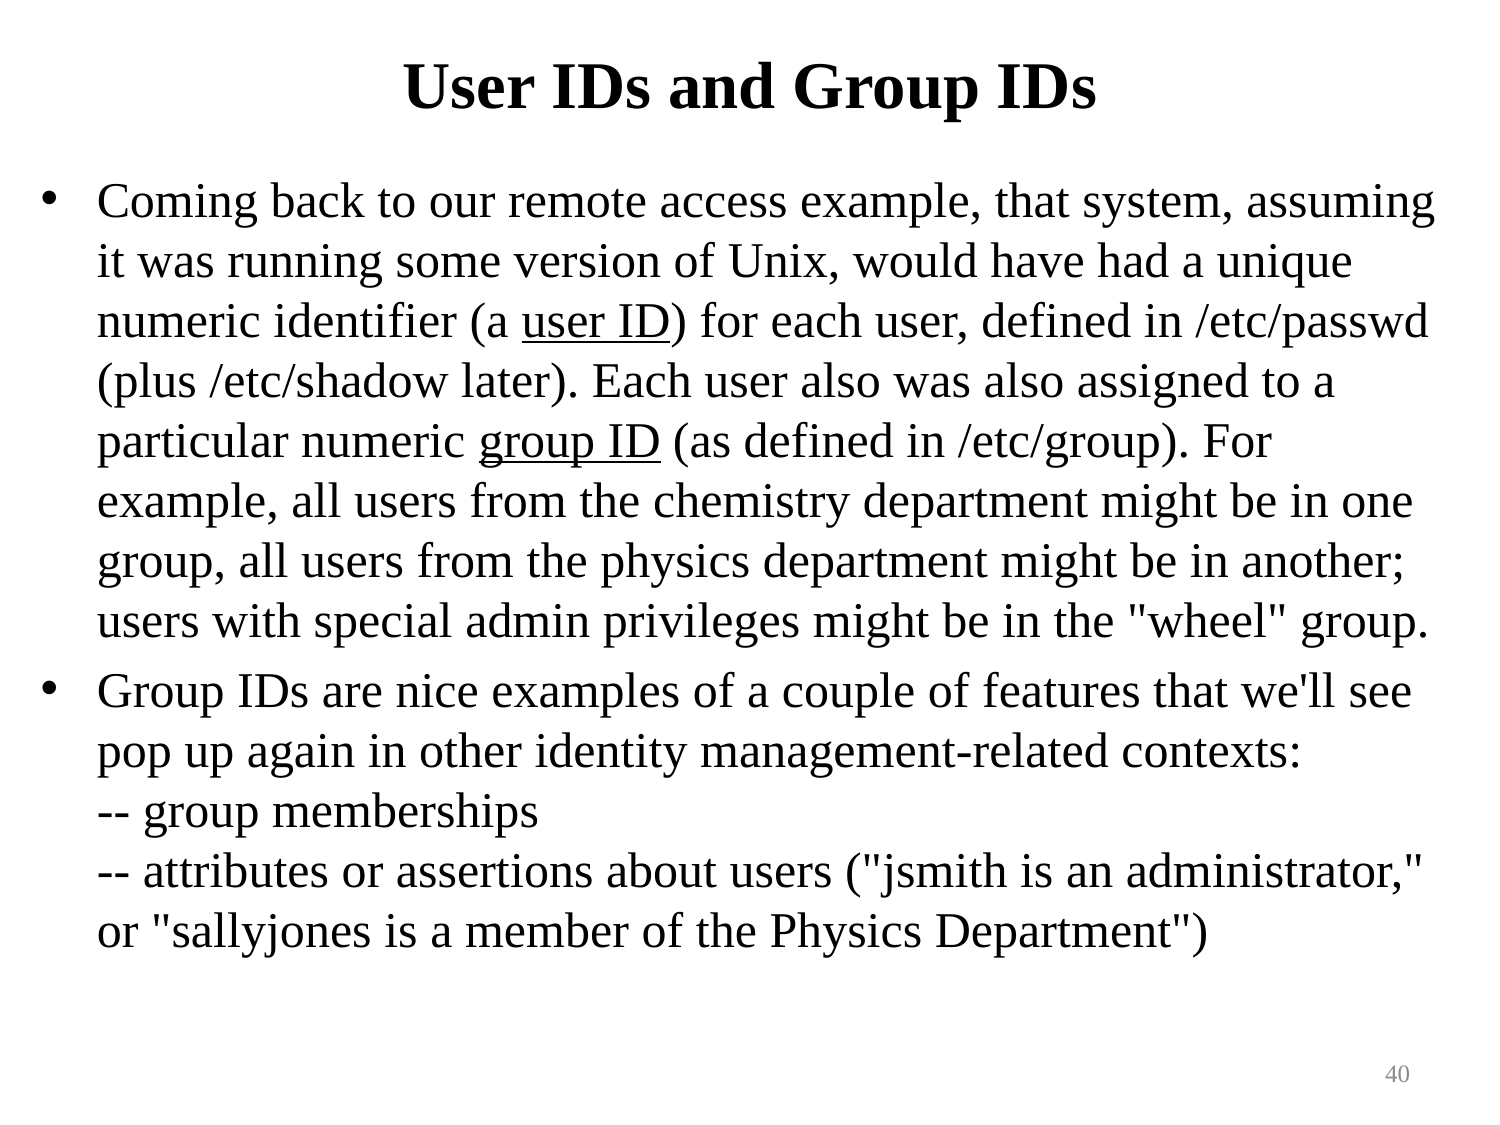

# User IDs and Group IDs
Coming back to our remote access example, that system, assuming it was running some version of Unix, would have had a unique numeric identifier (a user ID) for each user, defined in /etc/passwd (plus /etc/shadow later). Each user also was also assigned to a particular numeric group ID (as defined in /etc/group). For example, all users from the chemistry department might be in one group, all users from the physics department might be in another; users with special admin privileges might be in the "wheel" group.
Group IDs are nice examples of a couple of features that we'll see pop up again in other identity management-related contexts:
-- group memberships
-- attributes or assertions about users ("jsmith is an administrator," or "sallyjones is a member of the Physics Department")
40